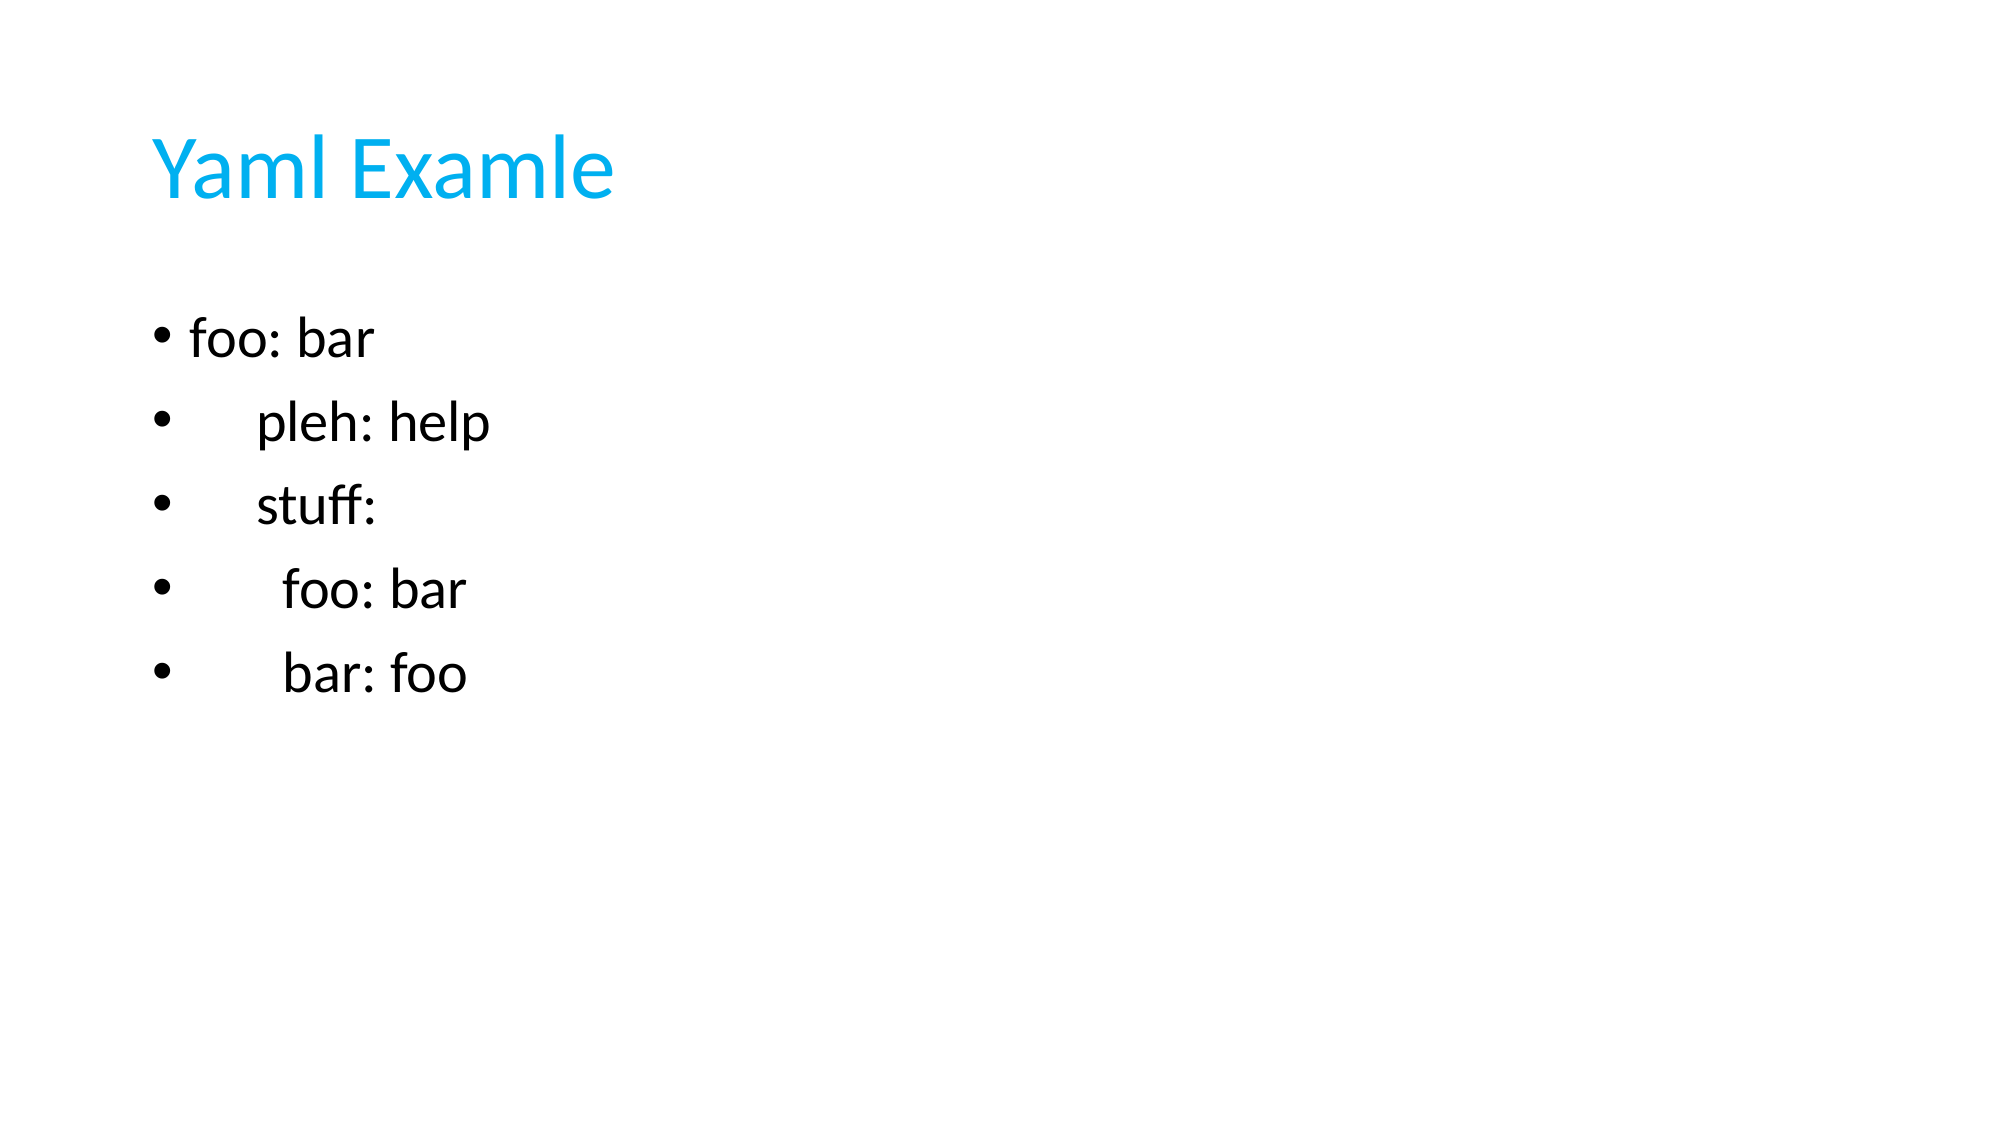

# Yaml Examle
foo: bar
     pleh: help
     stuff:
       foo: bar
       bar: foo